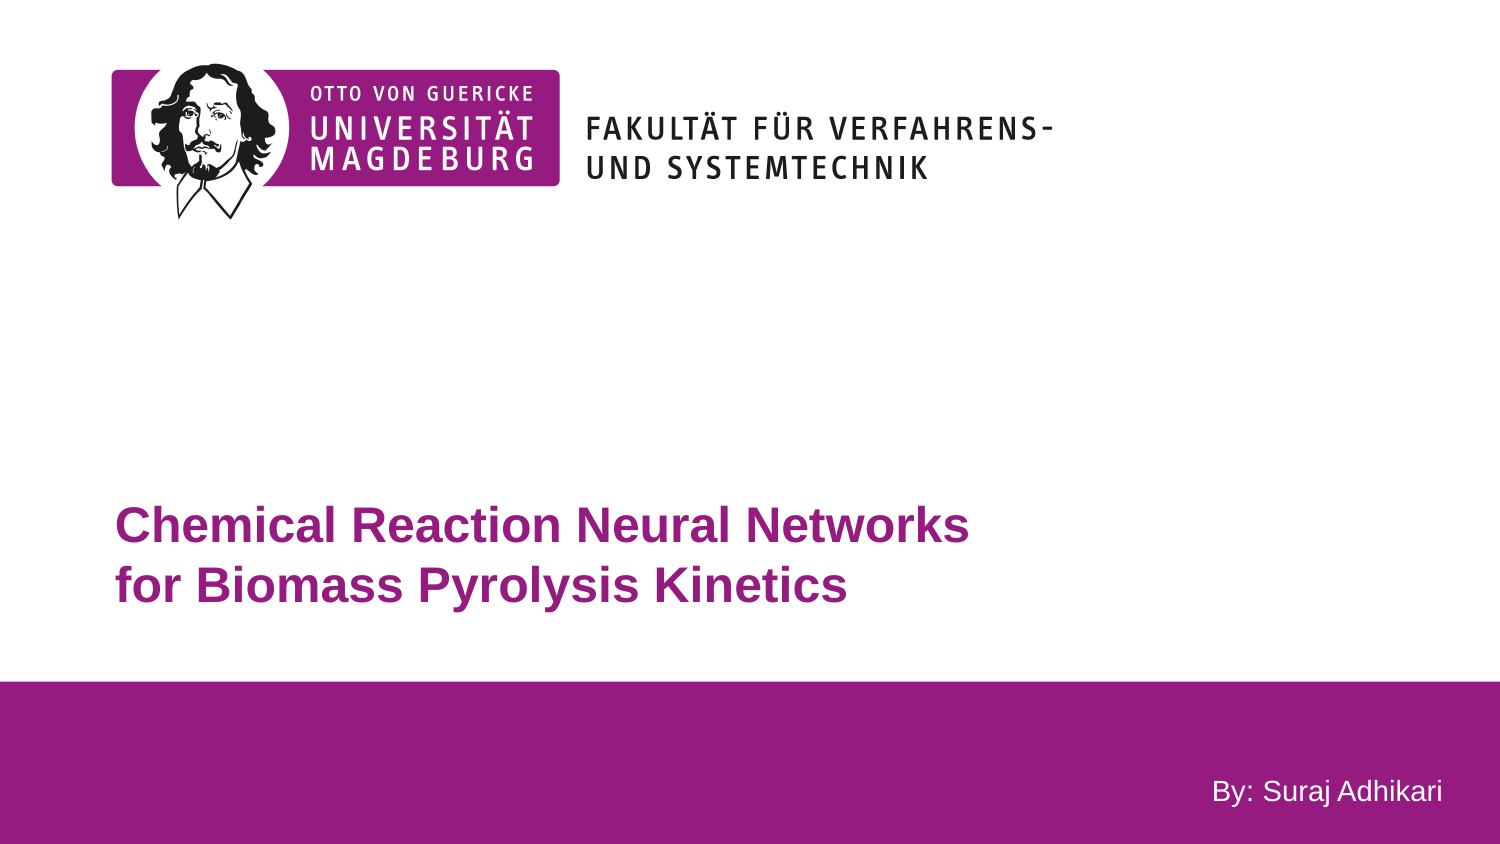

Chemical Reaction Neural Networks for Biomass Pyrolysis Kinetics
By: Suraj Adhikari